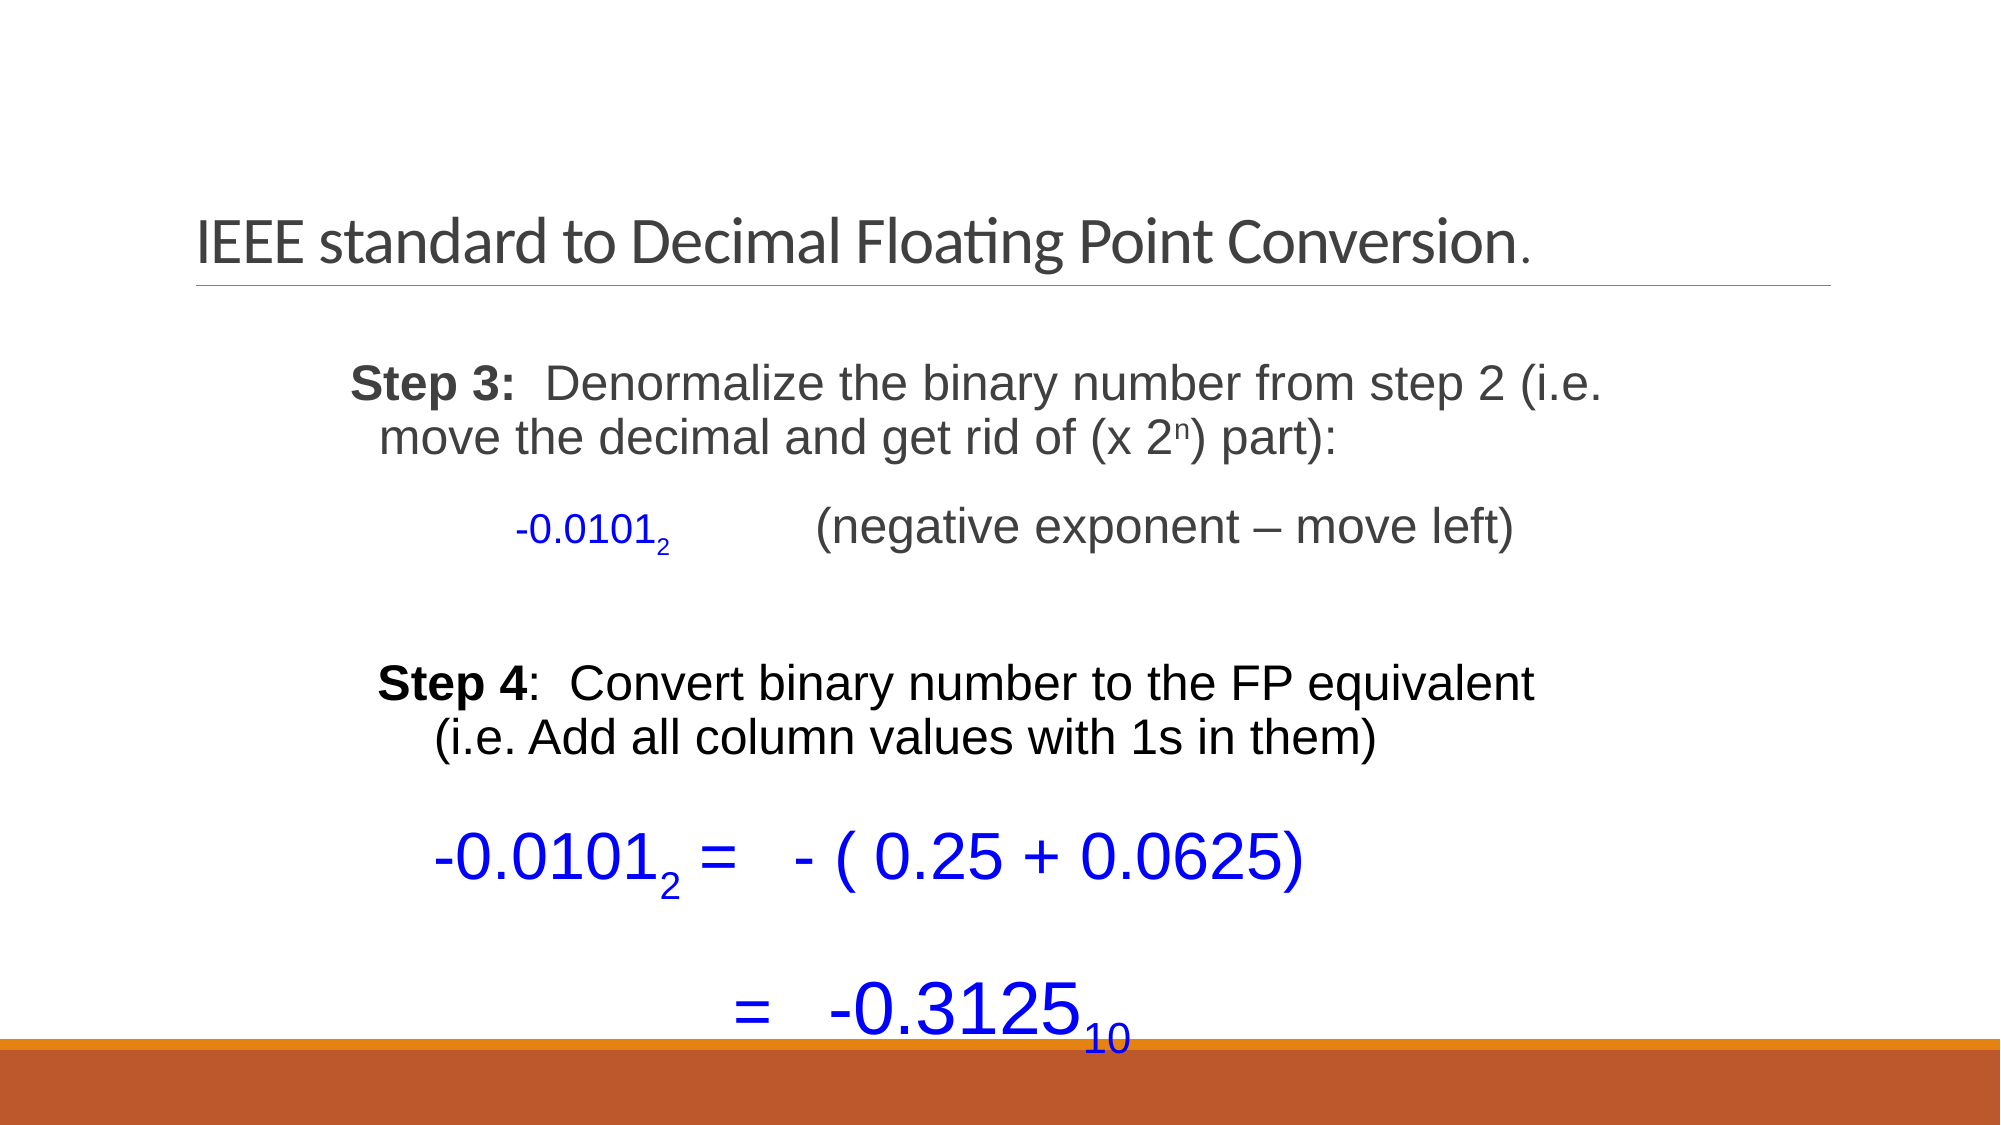

# IEEE standard to Decimal Floating Point Conversion.
Step 3:  Denormalize the binary number from step 2 (i.e.  move the decimal and get rid of (x 2n) part):
		-0.01012	(negative exponent – move left)

Step 4:  Convert binary number to the FP equivalent (i.e. Add all column values with 1s in them)
	-0.01012 =   - ( 0.25 + 0.0625)
			=   -0.312510